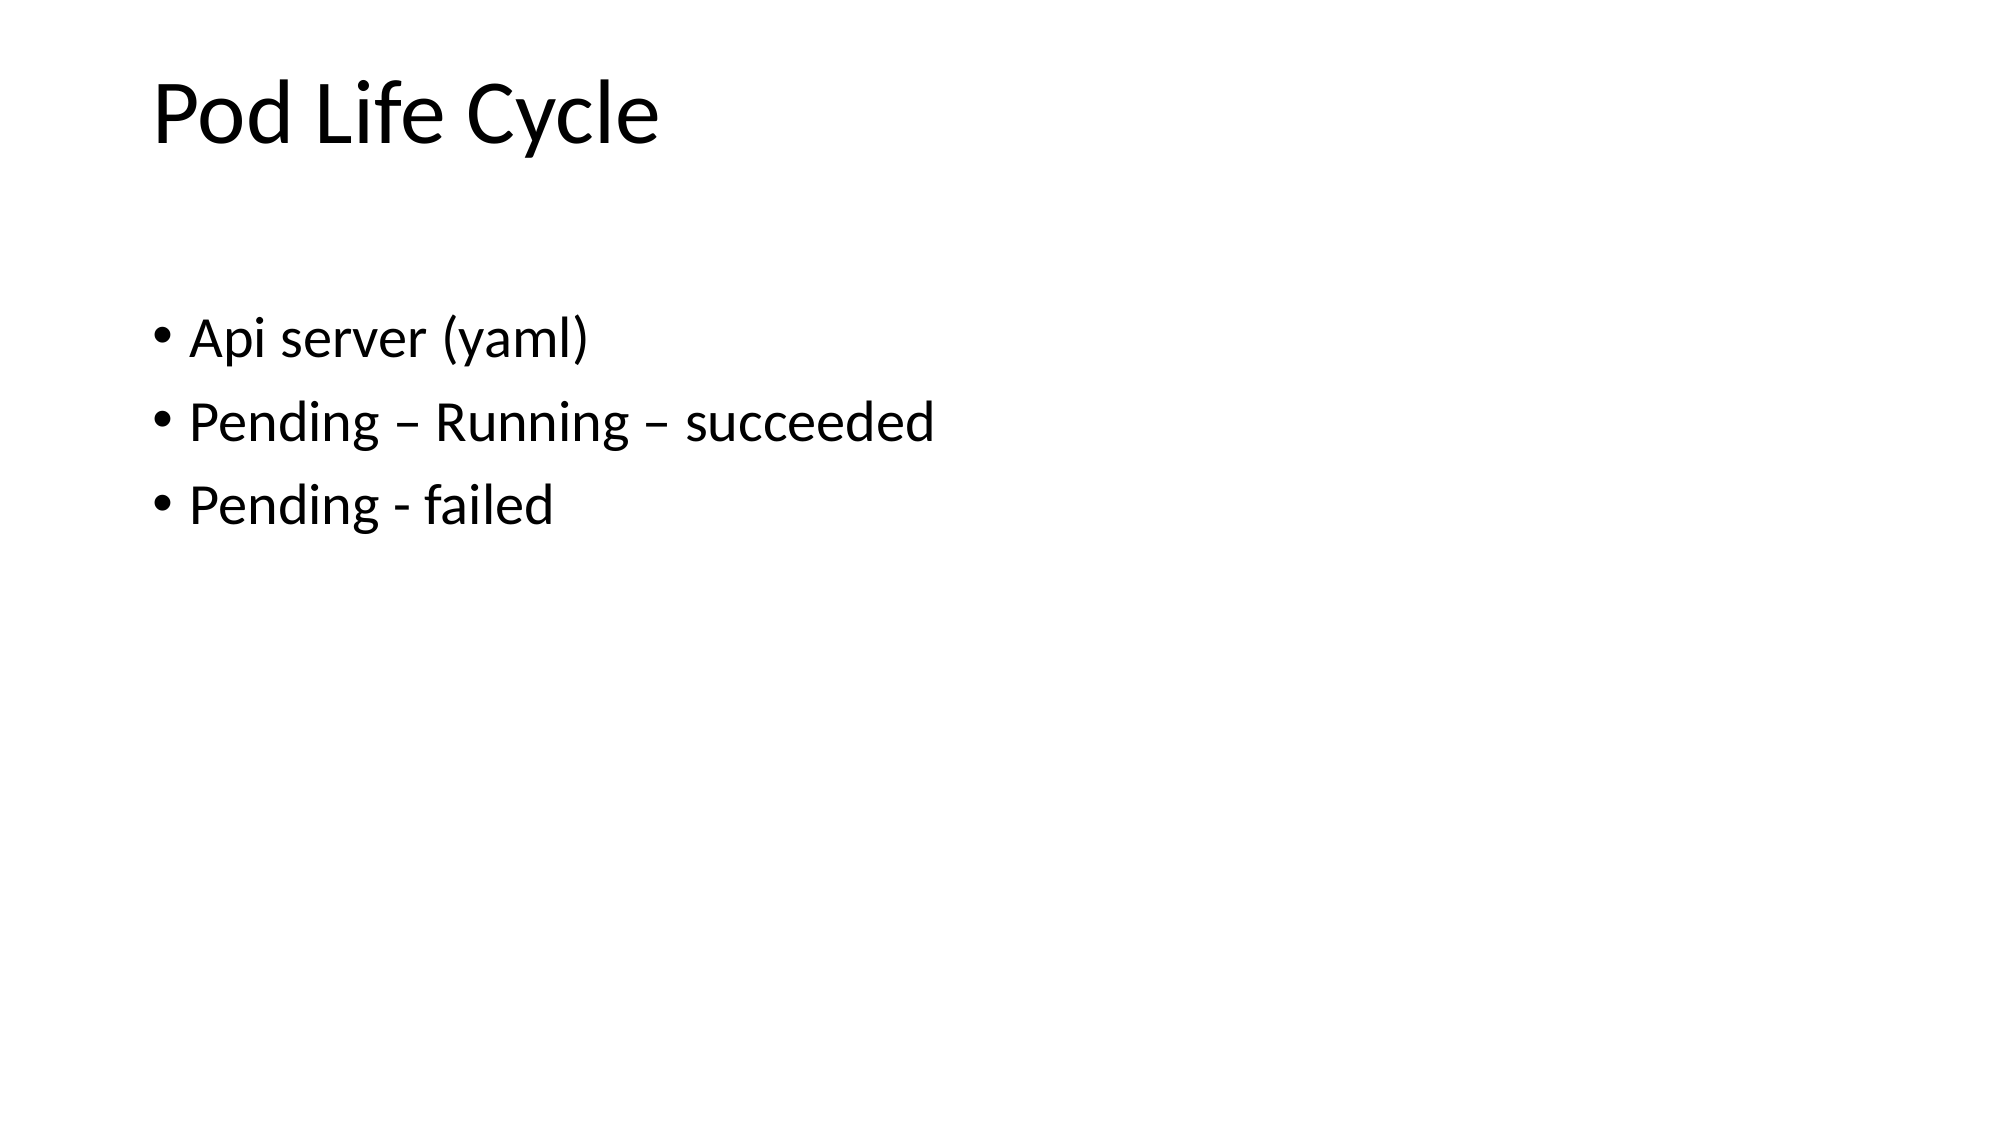

# Pod Life Cycle
Api server (yaml)
Pending – Running – succeeded
Pending - failed